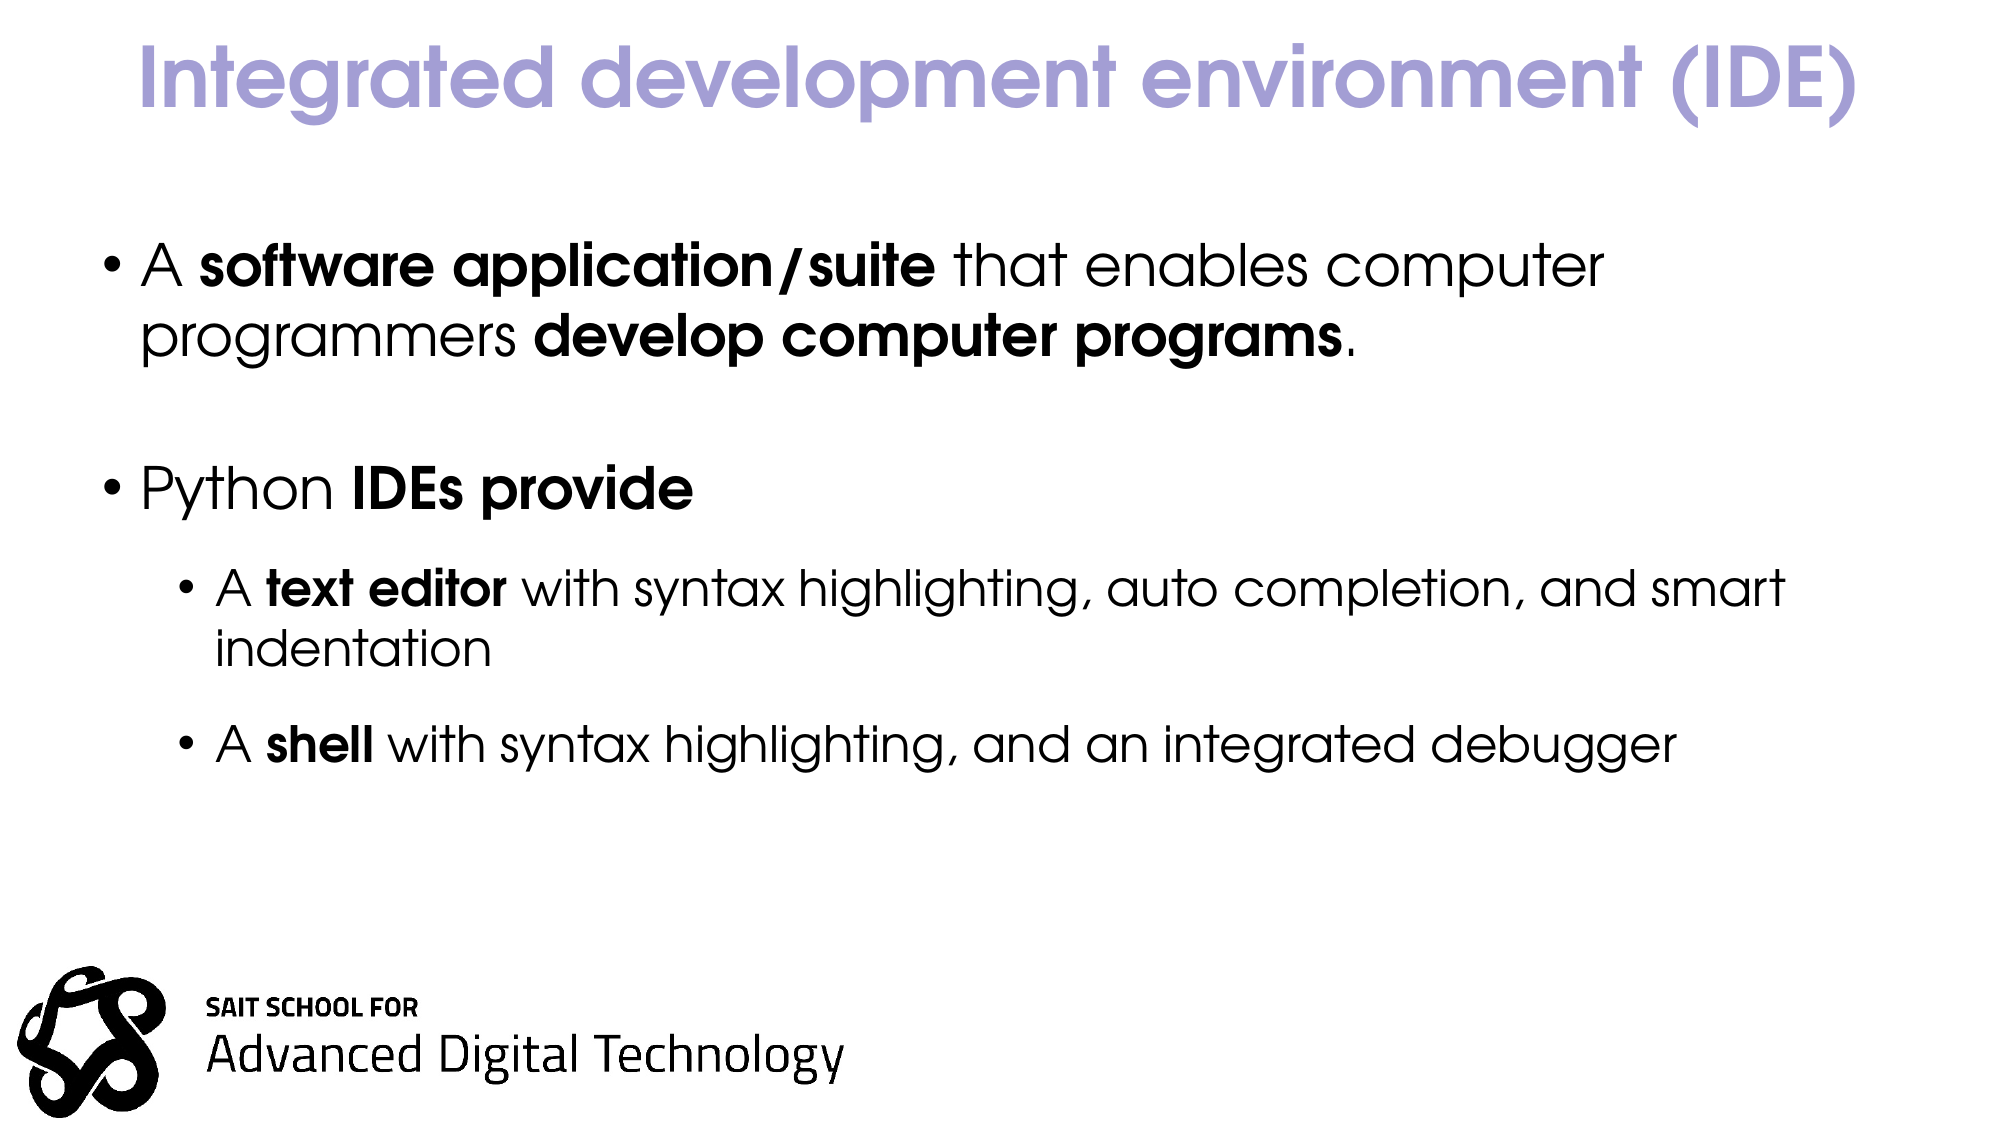

# Integrated development environment (IDE)
A software application/suite that enables computer programmers develop computer programs.
Python IDEs provide
A text editor with syntax highlighting, auto completion, and smart indentation
A shell with syntax highlighting, and an integrated debugger